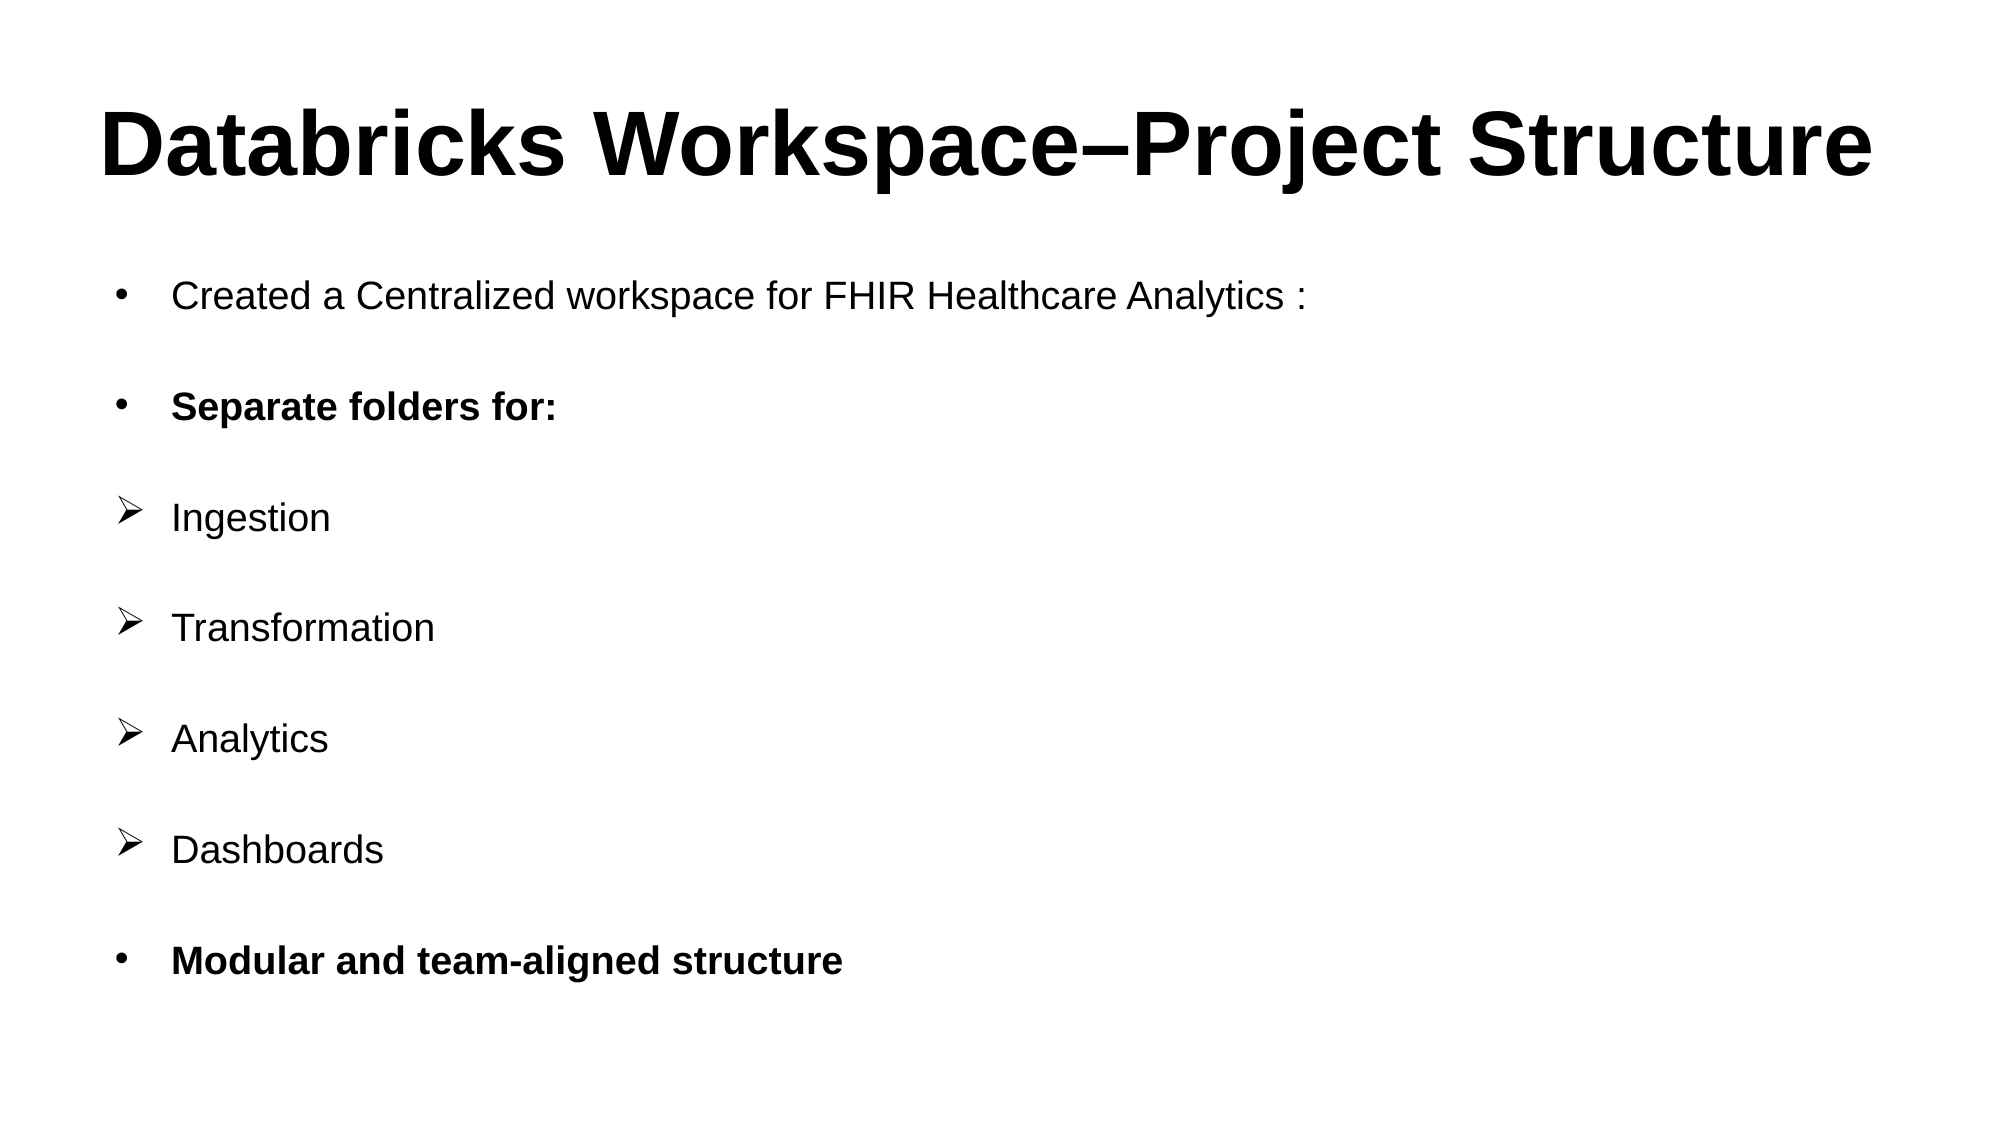

# Databricks Workspace–Project Structure
Created a Centralized workspace for FHIR Healthcare Analytics :

Separate folders for:

Ingestion

Transformation

Analytics

Dashboards

Modular and team-aligned structure